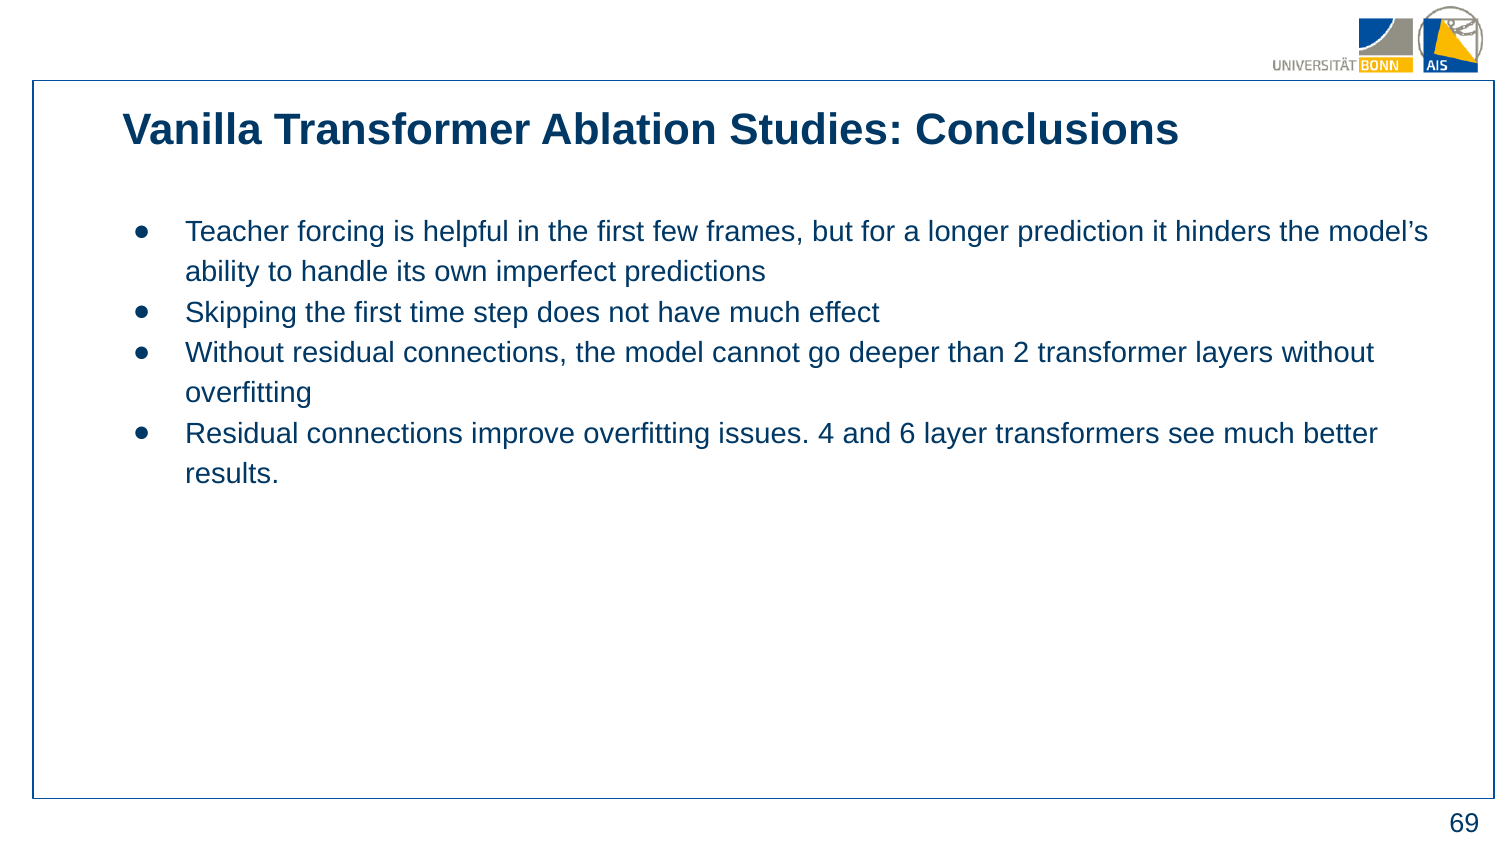

Vanilla Transformer Ablation Studies: Conclusions
Teacher forcing is helpful in the first few frames, but for a longer prediction it hinders the model’s ability to handle its own imperfect predictions
Skipping the first time step does not have much effect
Without residual connections, the model cannot go deeper than 2 transformer layers without overfitting
Residual connections improve overfitting issues. 4 and 6 layer transformers see much better results.
69